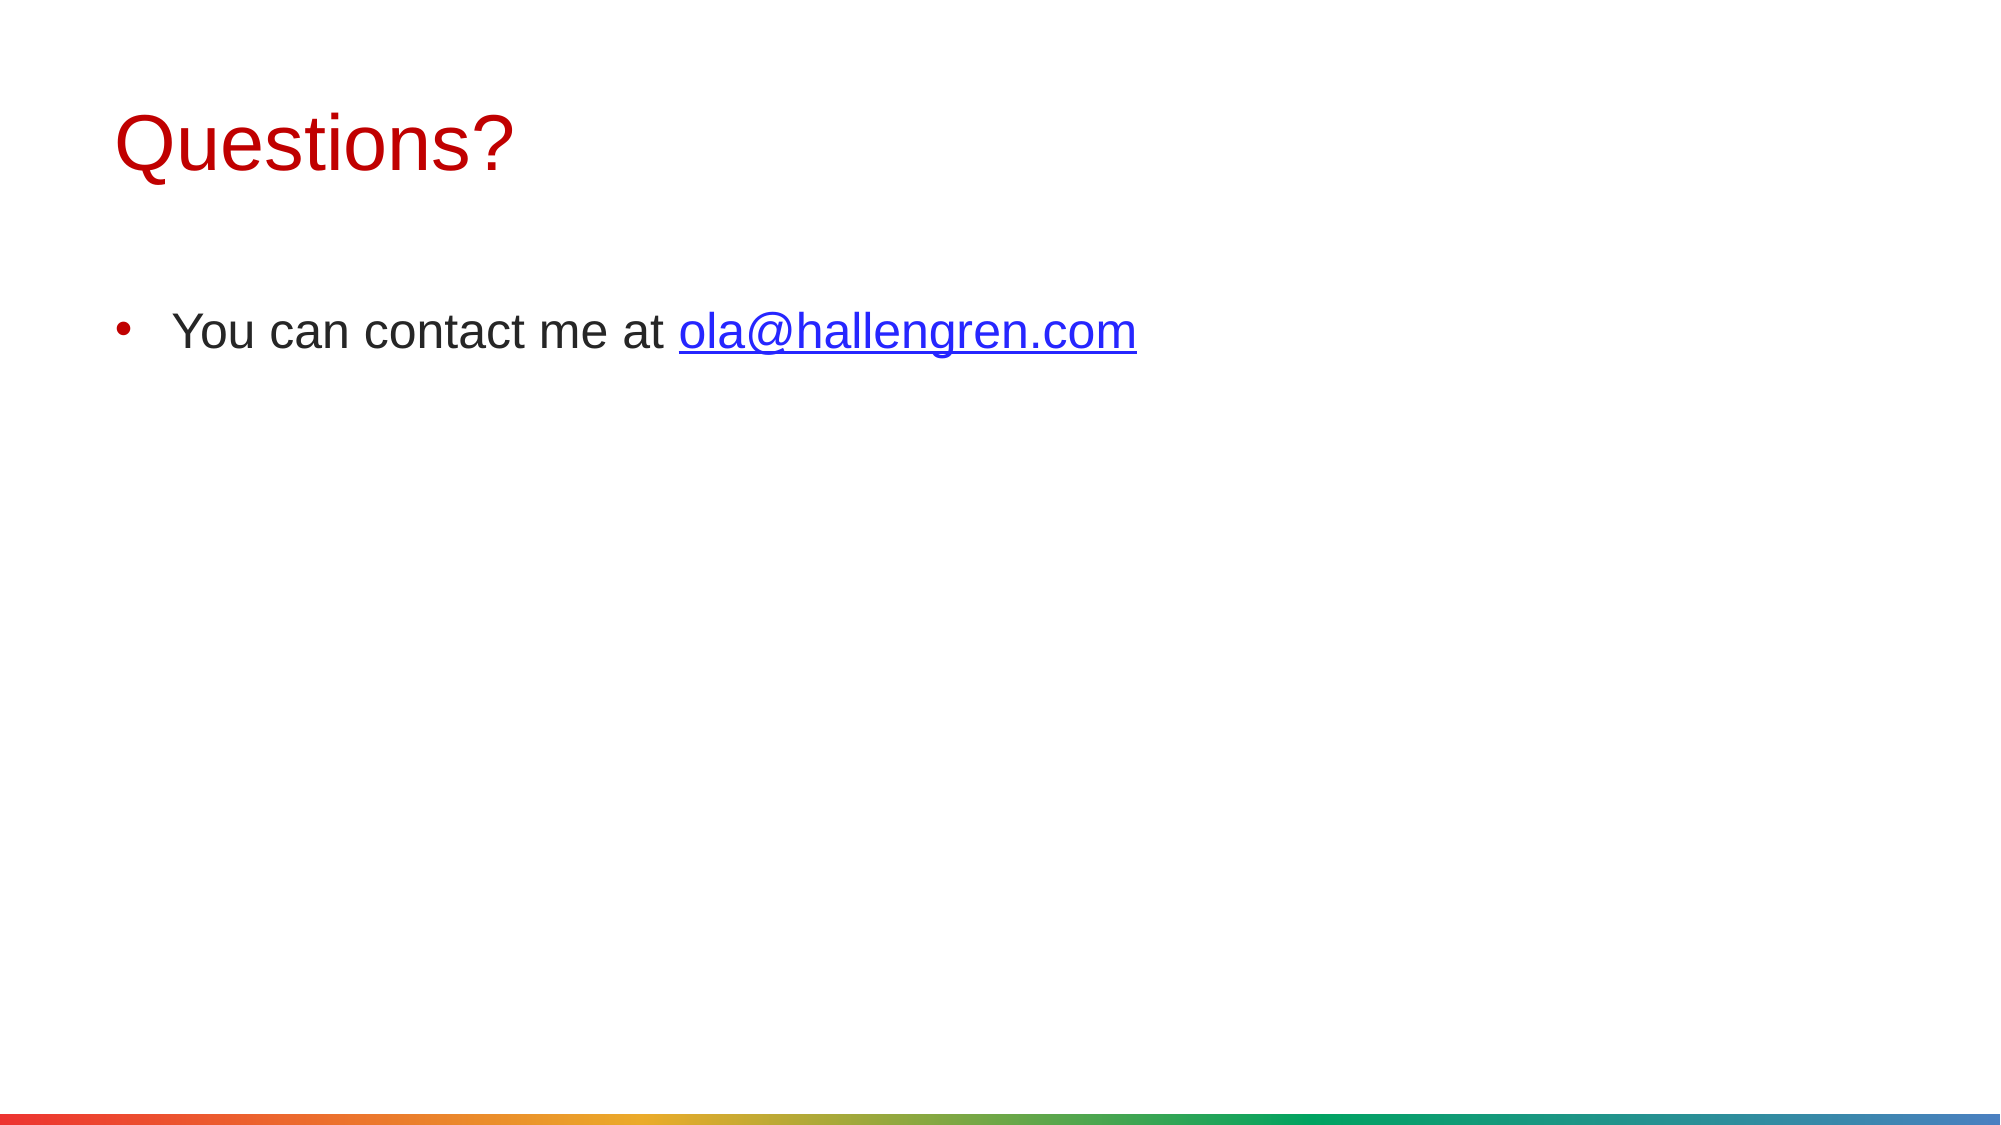

# Questions?
You can contact me at ola@hallengren.com